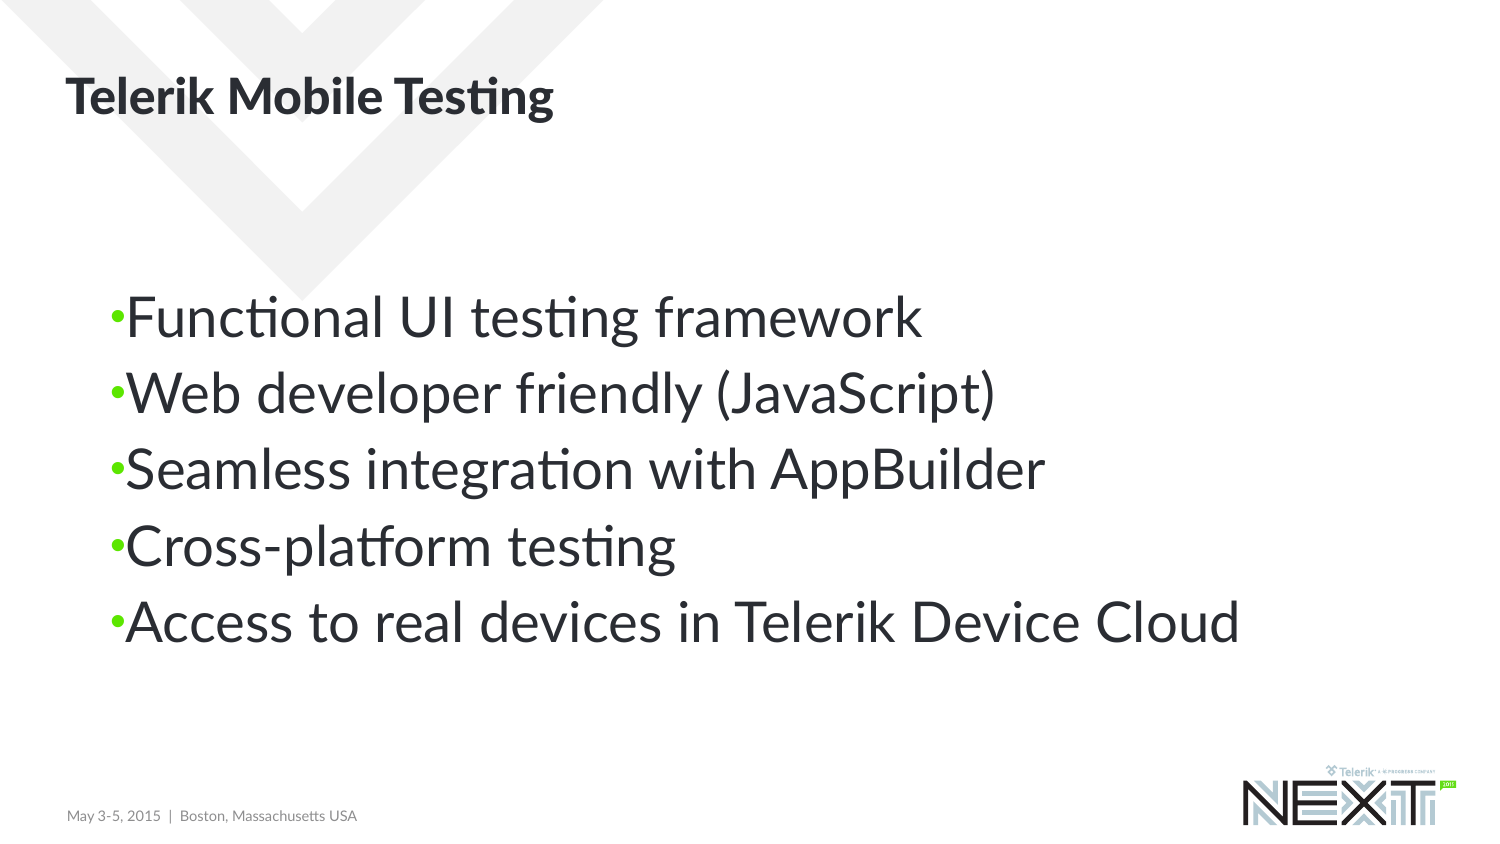

# Telerik Mobile Testing
Functional UI testing framework
Web developer friendly (JavaScript)
Seamless integration with AppBuilder
Cross-platform testing
Access to real devices in Telerik Device Cloud